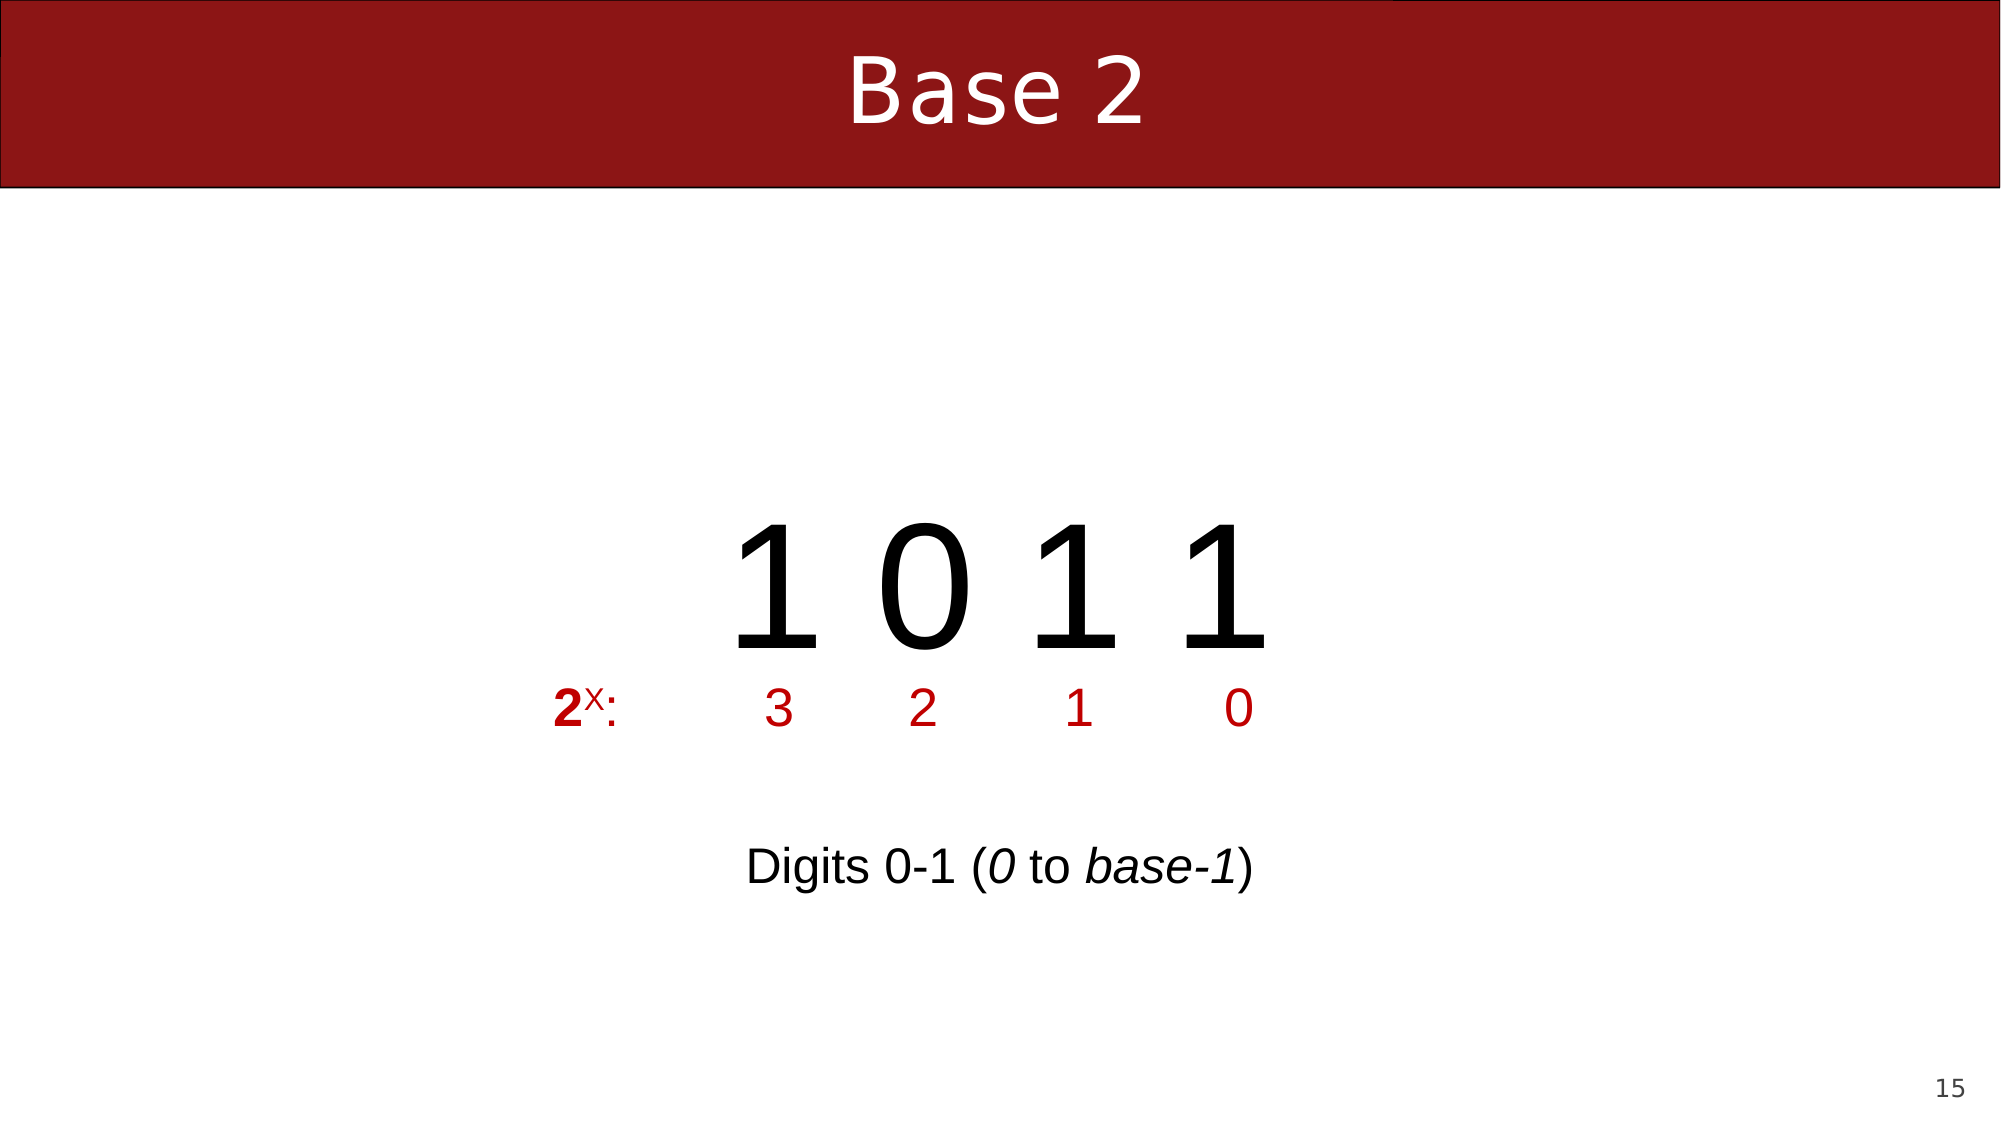

# Base 2
1 0 1 1
2X:
3
2
1
0
Digits 0-1 (0 to base-1)